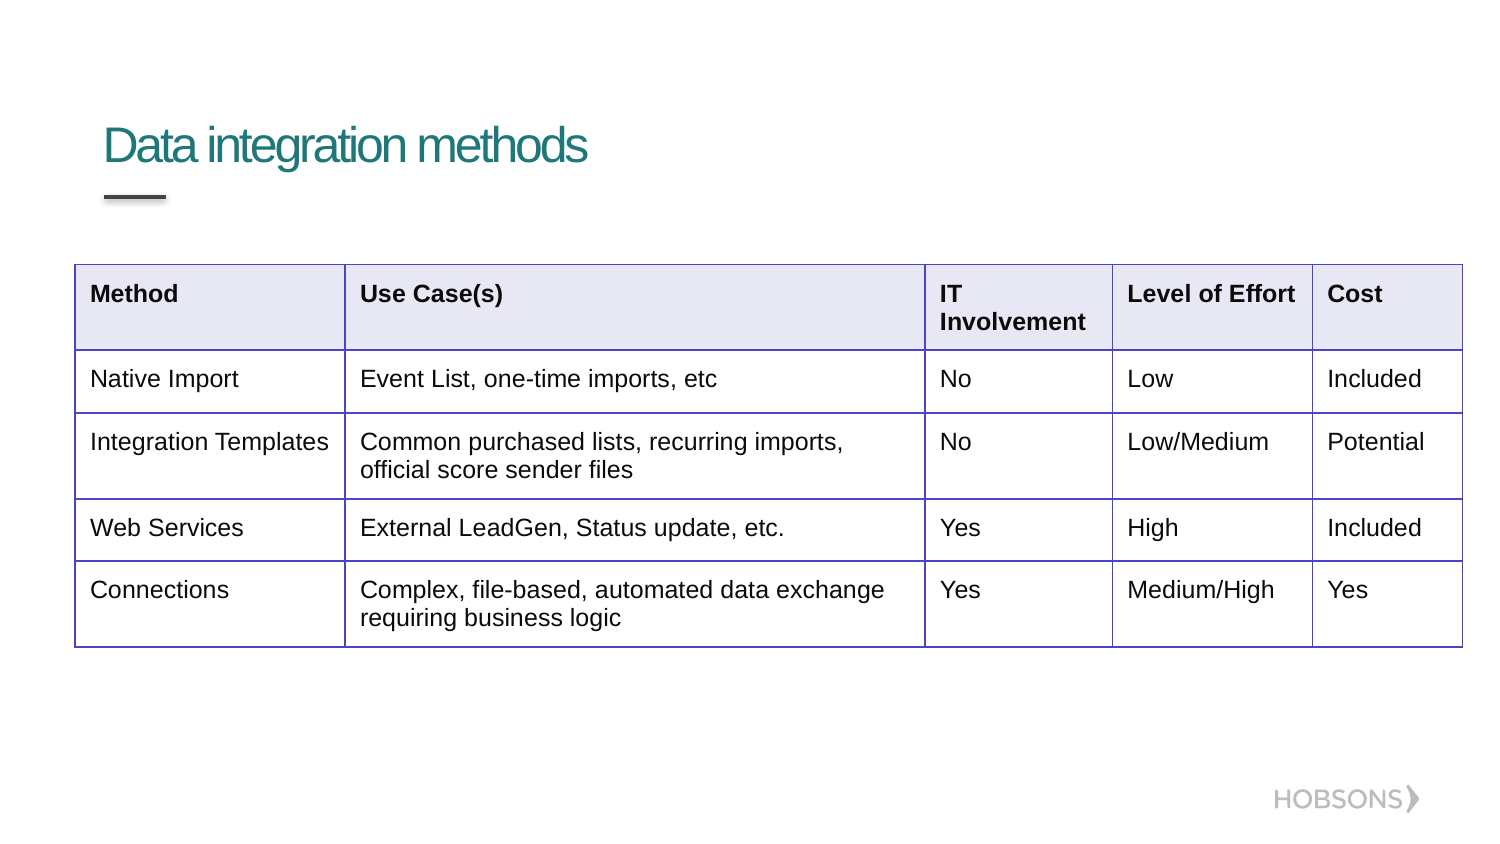

# Data integration methods
| Method | Use Case(s) | IT Involvement | Level of Effort | Cost |
| --- | --- | --- | --- | --- |
| Native Import | Event List, one-time imports, etc | No | Low | Included |
| Integration Templates | Common purchased lists, recurring imports, official score sender files | No | Low/Medium | Potential |
| Web Services | External LeadGen, Status update, etc. | Yes | High | Included |
| Connections | Complex, file-based, automated data exchange requiring business logic | Yes | Medium/High | Yes |